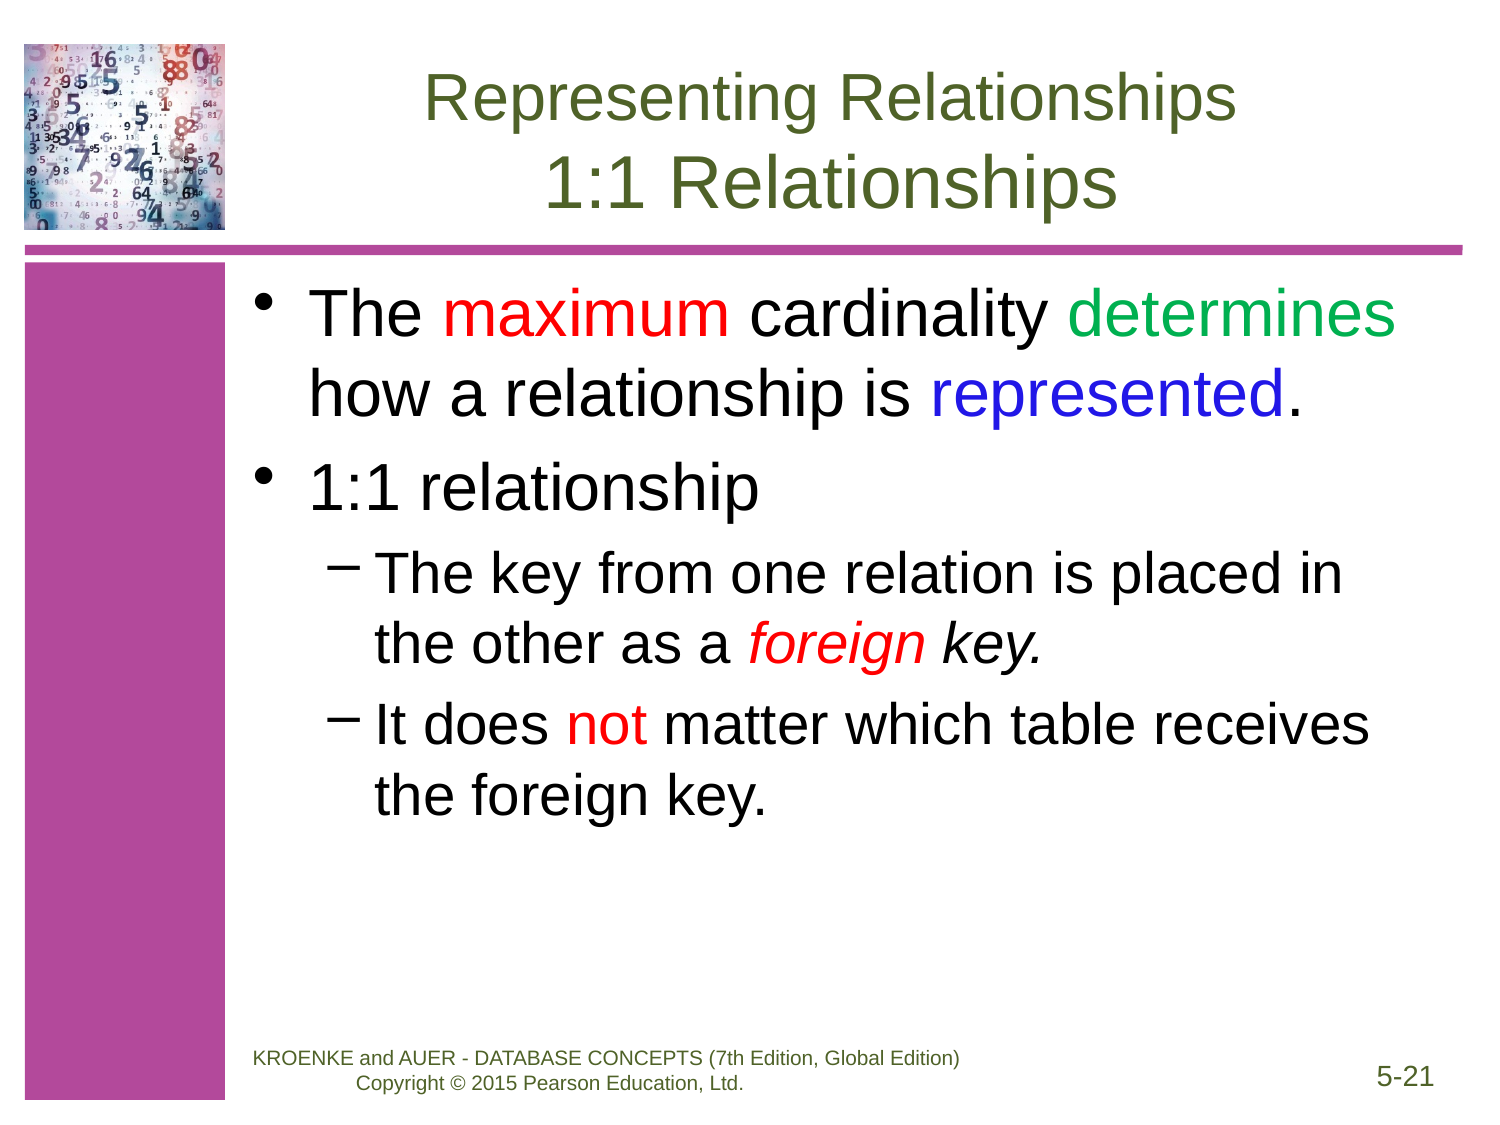

# Representing Relationships 1:1 Relationships
The maximum cardinality determines how a relationship is represented.
1:1 relationship
The key from one relation is placed in the other as a foreign key.
It does not matter which table receives the foreign key.
KROENKE and AUER - DATABASE CONCEPTS (7th Edition, Global Edition)                                      Copyright © 2015 Pearson Education, Ltd.
5-21